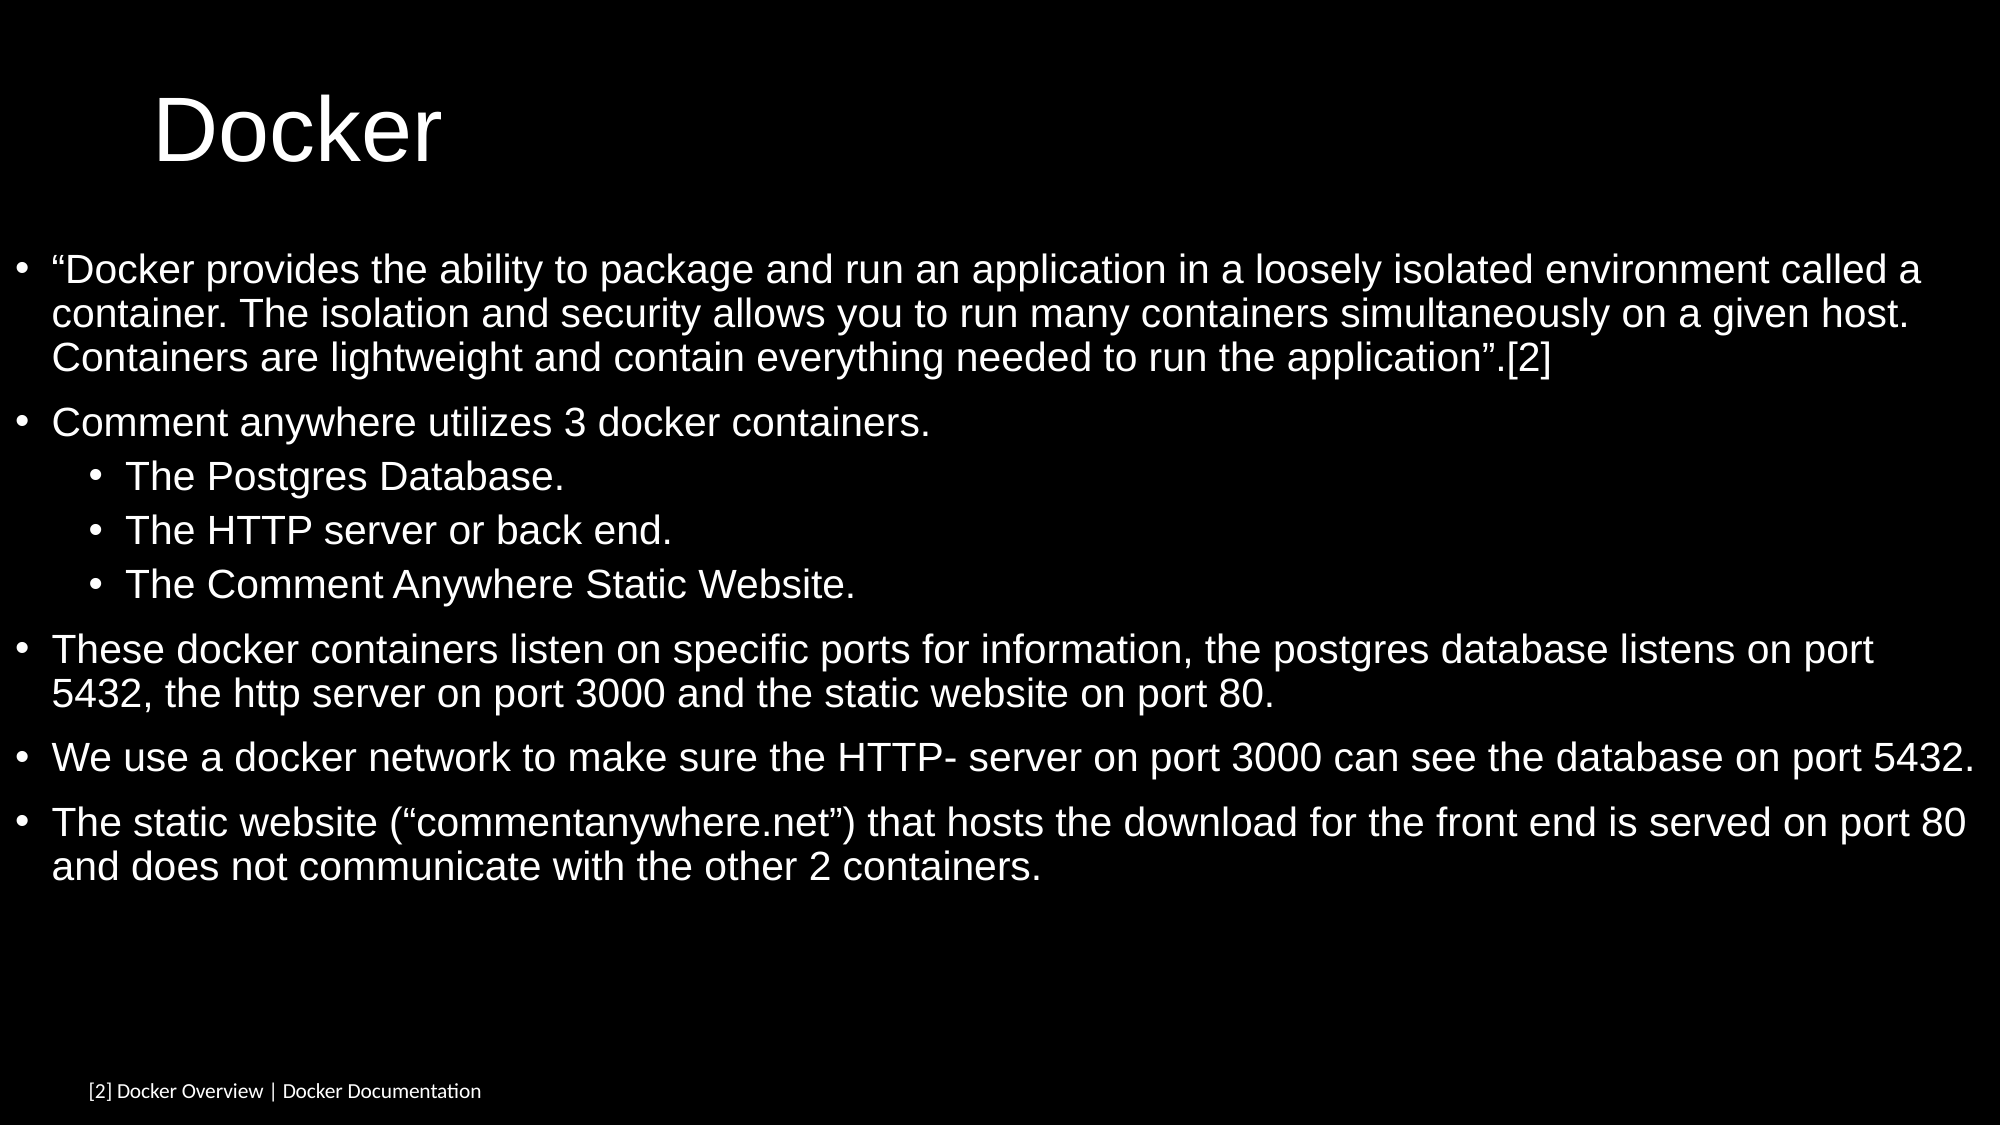

# Docker
“Docker provides the ability to package and run an application in a loosely isolated environment called a container. The isolation and security allows you to run many containers simultaneously on a given host. Containers are lightweight and contain everything needed to run the application”.[2]
Comment anywhere utilizes 3 docker containers.
The Postgres Database.
The HTTP server or back end.
The Comment Anywhere Static Website.
These docker containers listen on specific ports for information, the postgres database listens on port 5432, the http server on port 3000 and the static website on port 80.
We use a docker network to make sure the HTTP- server on port 3000 can see the database on port 5432.
The static website (“commentanywhere.net”) that hosts the download for the front end is served on port 80 and does not communicate with the other 2 containers.

[2] Docker Overview | Docker Documentation